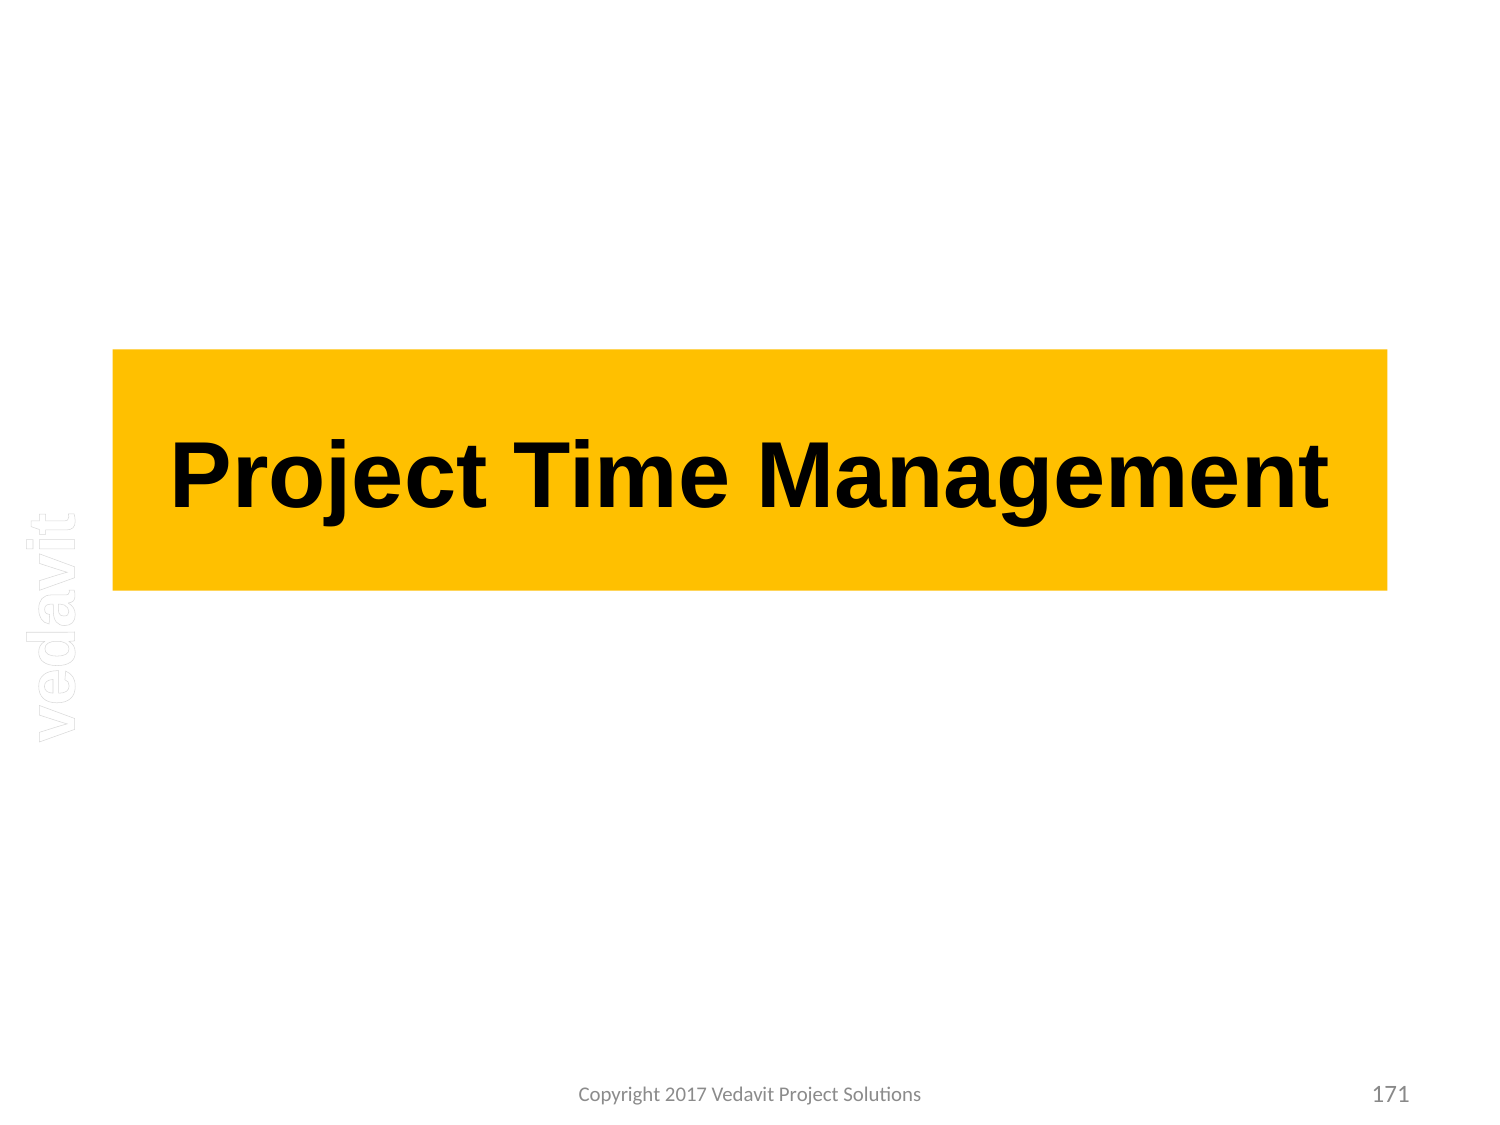

# Project Time Management

Copyright 2017 Vedavit Project Solutions
171